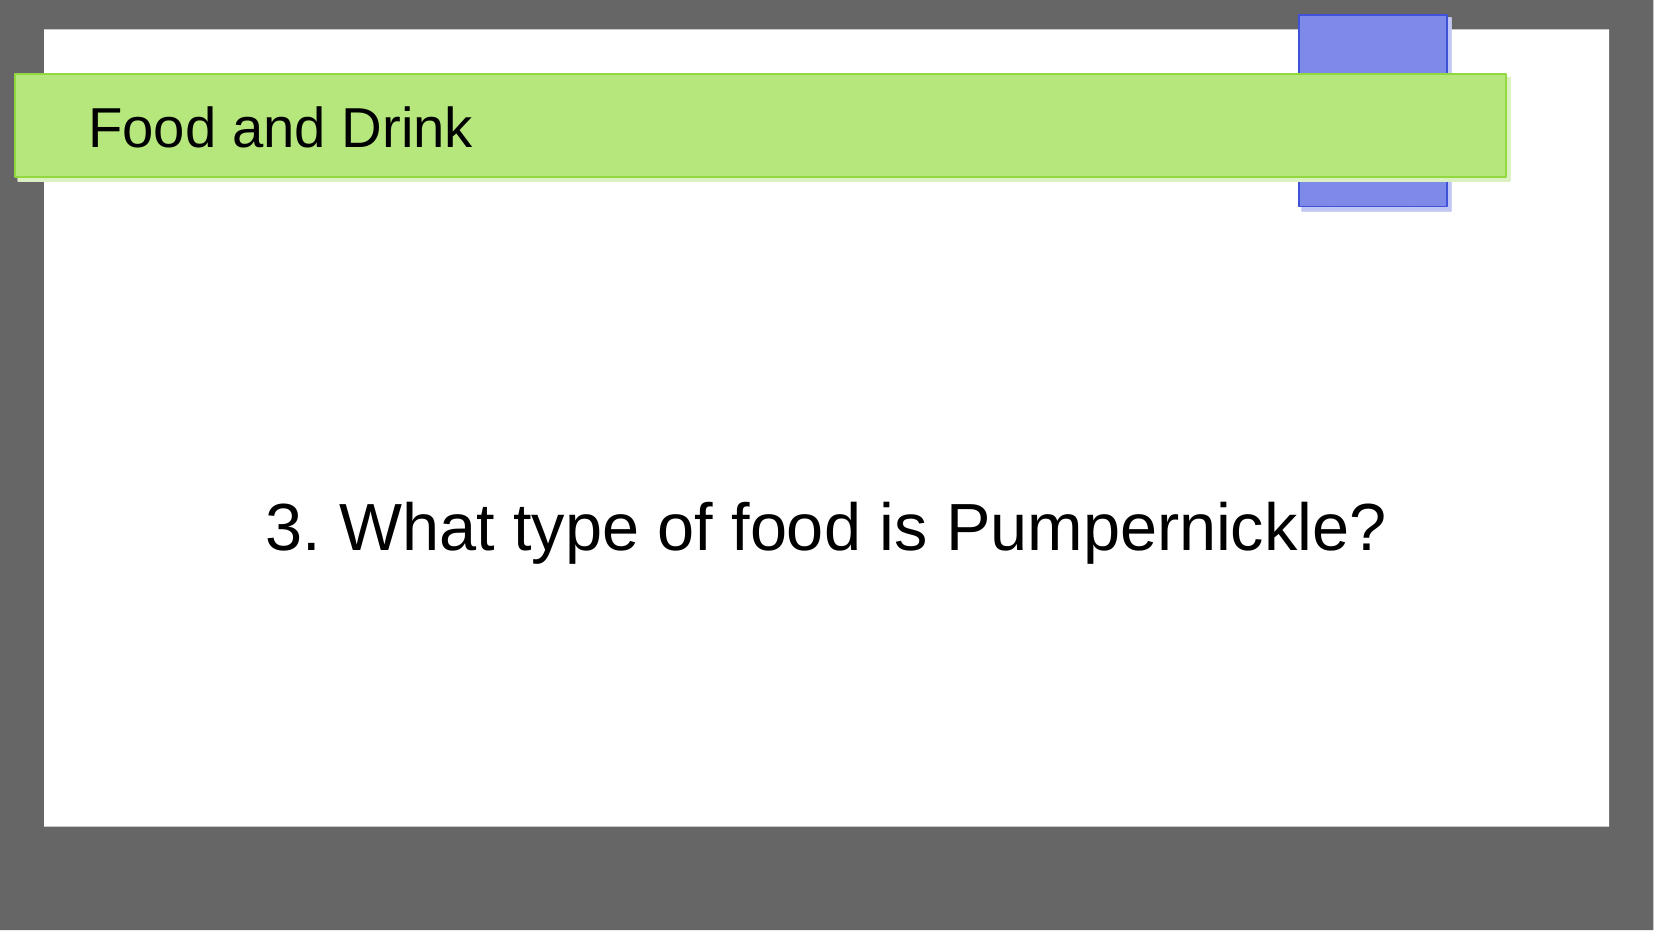

Food and Drink
3. What type of food is Pumpernickle?